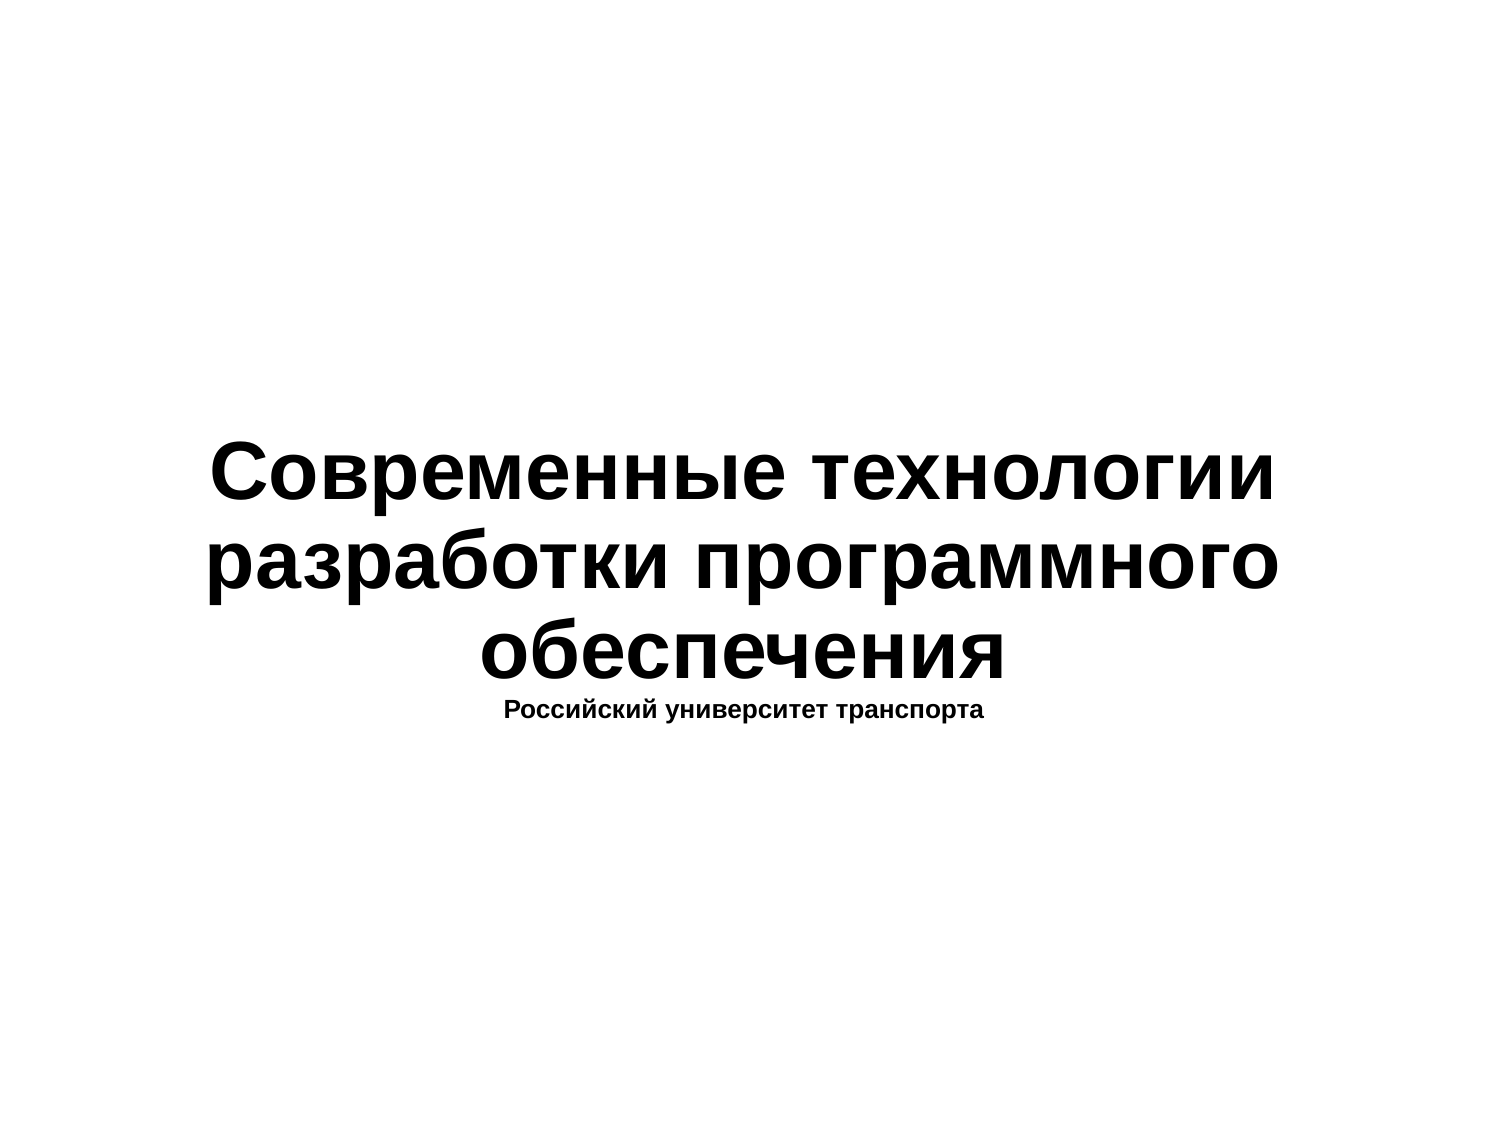

# Современные технологии разработки программного обеспечения Российский университет транспорта